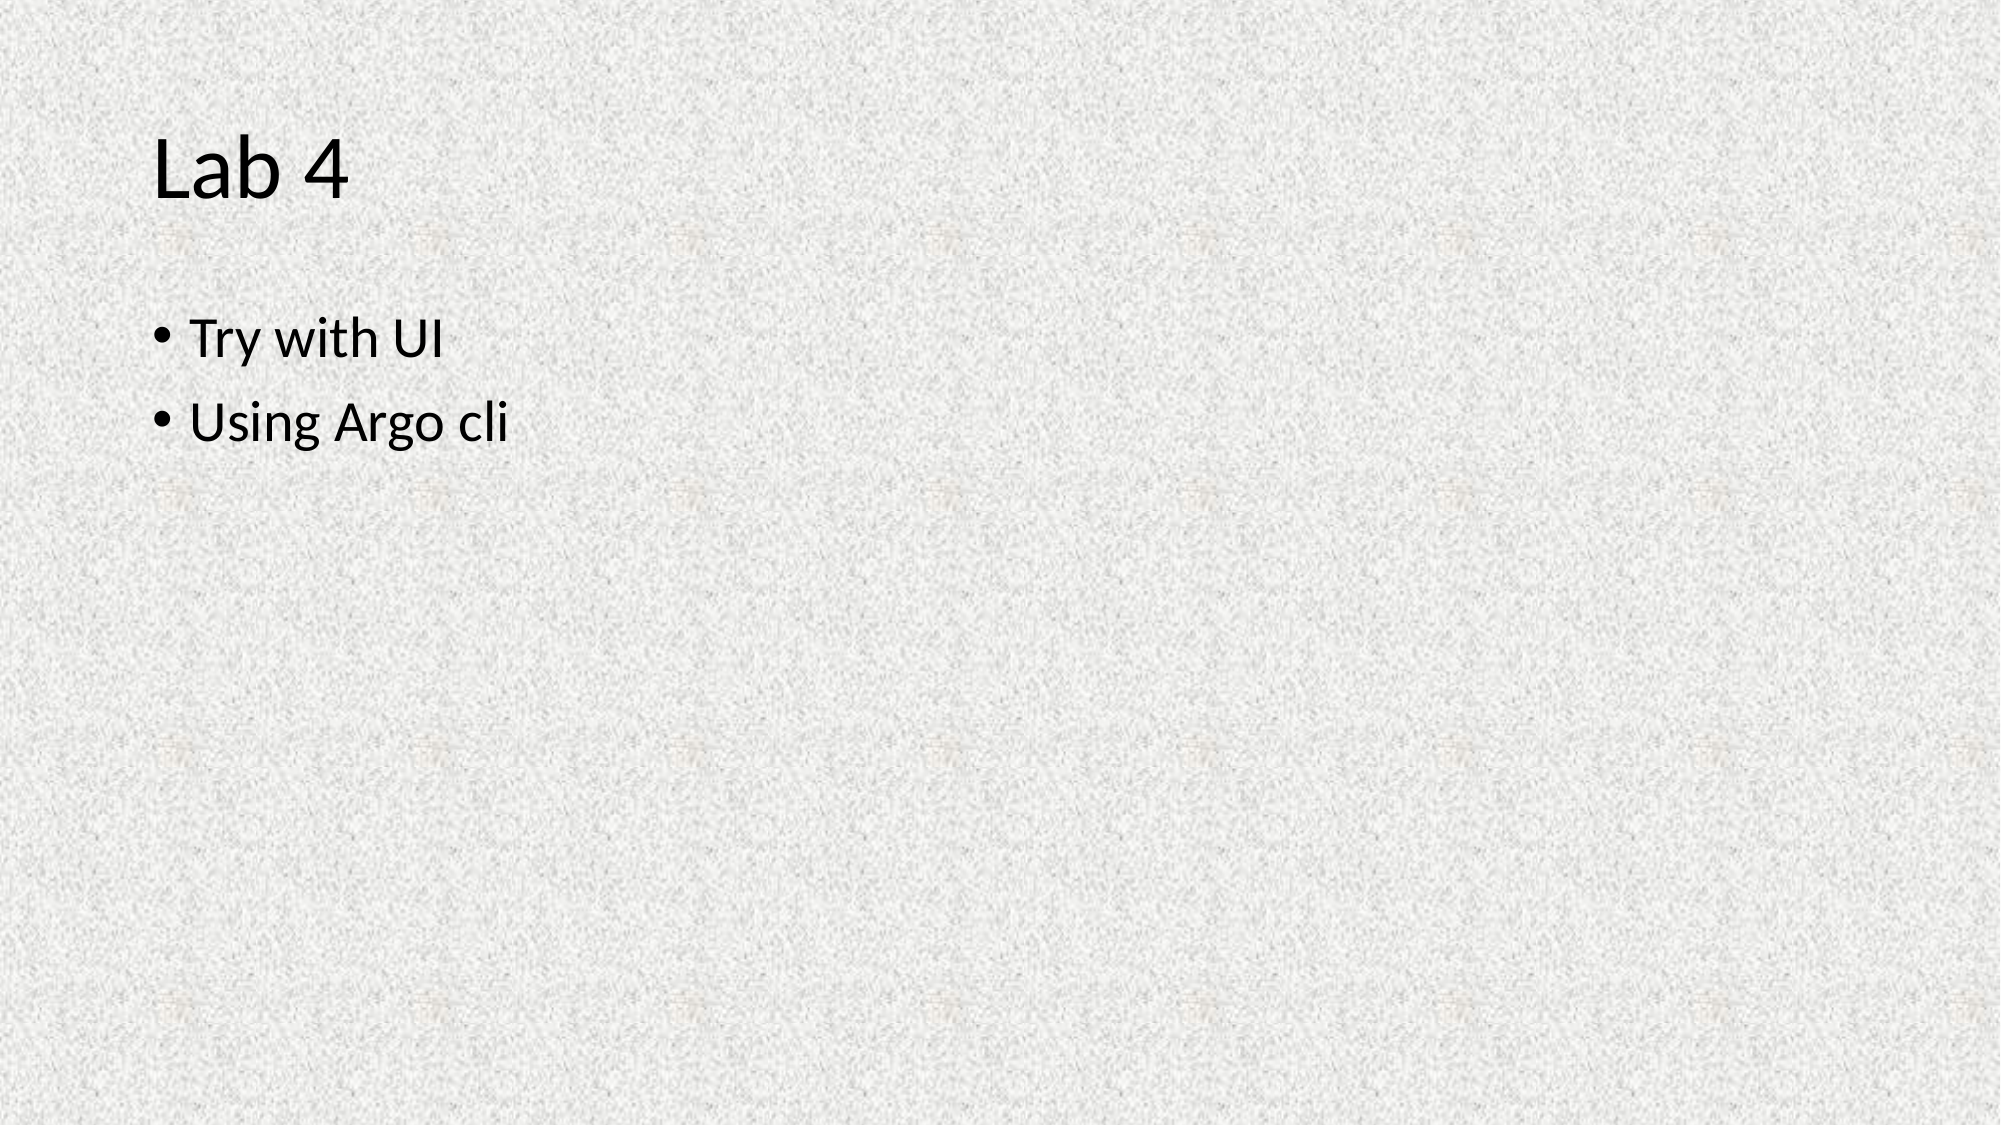

# Lab 4
Try with UI
Using Argo cli